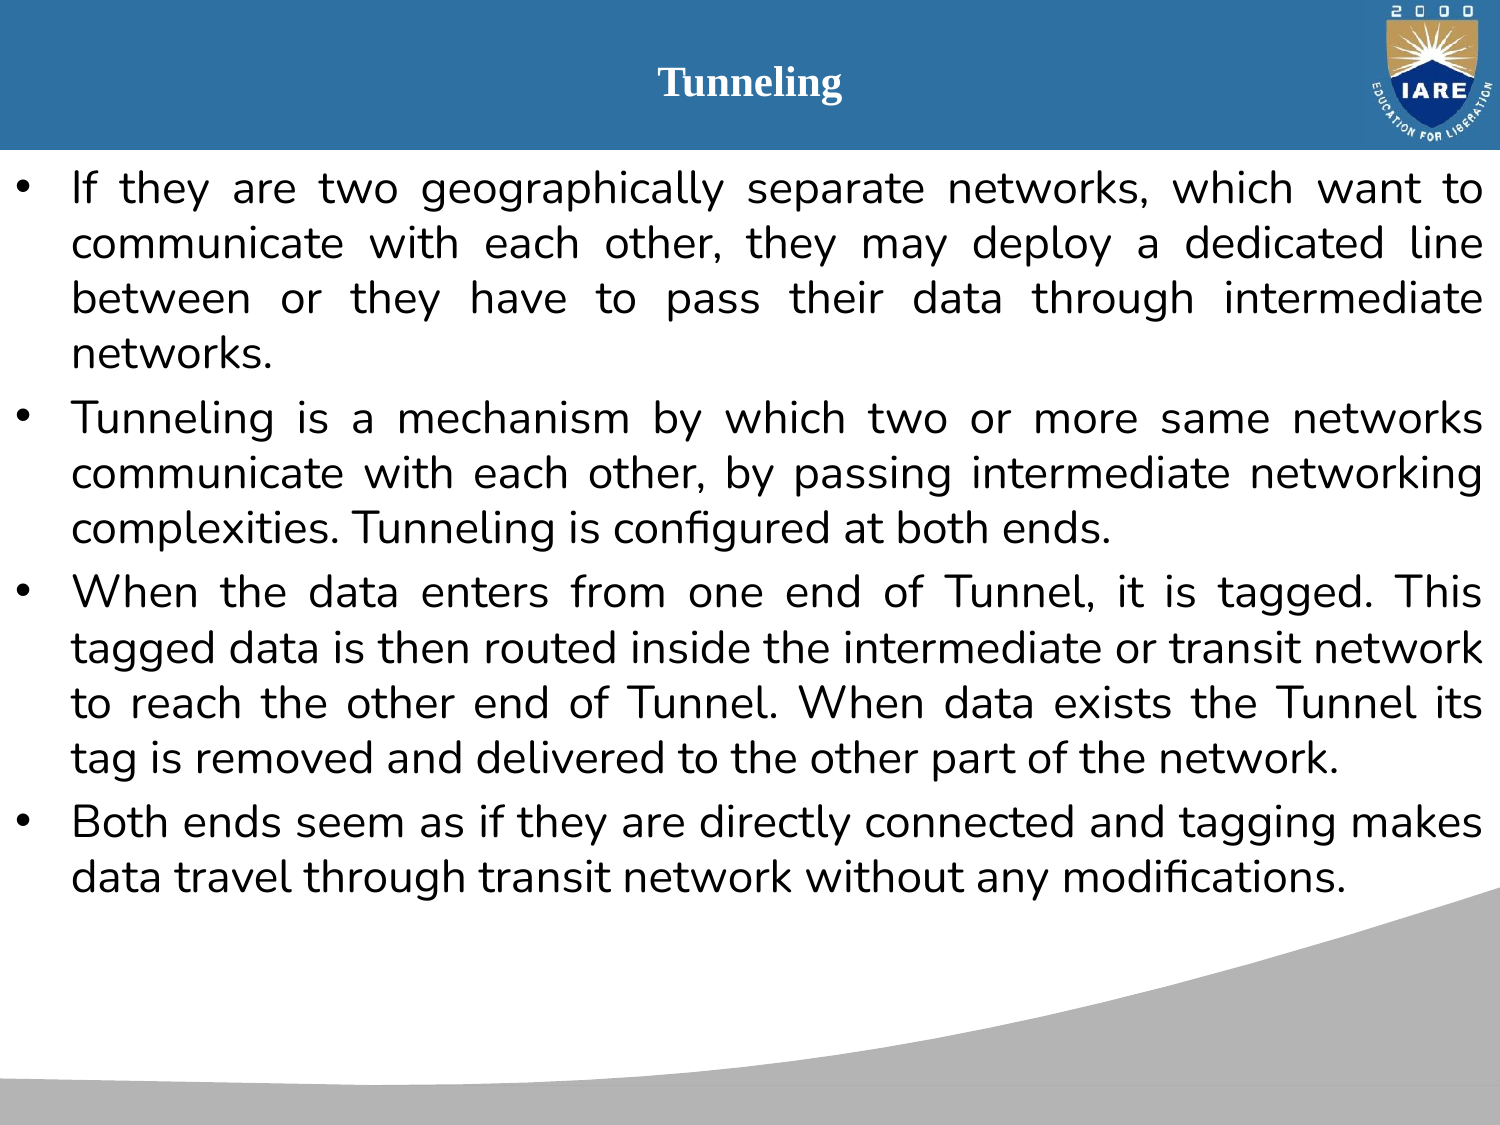

# Tunneling
If they are two geographically separate networks, which want to communicate with each other, they may deploy a dedicated line between or they have to pass their data through intermediate networks.
Tunneling is a mechanism by which two or more same networks communicate with each other, by passing intermediate networking complexities. Tunneling is configured at both ends.
When the data enters from one end of Tunnel, it is tagged. This tagged data is then routed inside the intermediate or transit network to reach the other end of Tunnel. When data exists the Tunnel its tag is removed and delivered to the other part of the network.
Both ends seem as if they are directly connected and tagging makes data travel through transit network without any modifications.